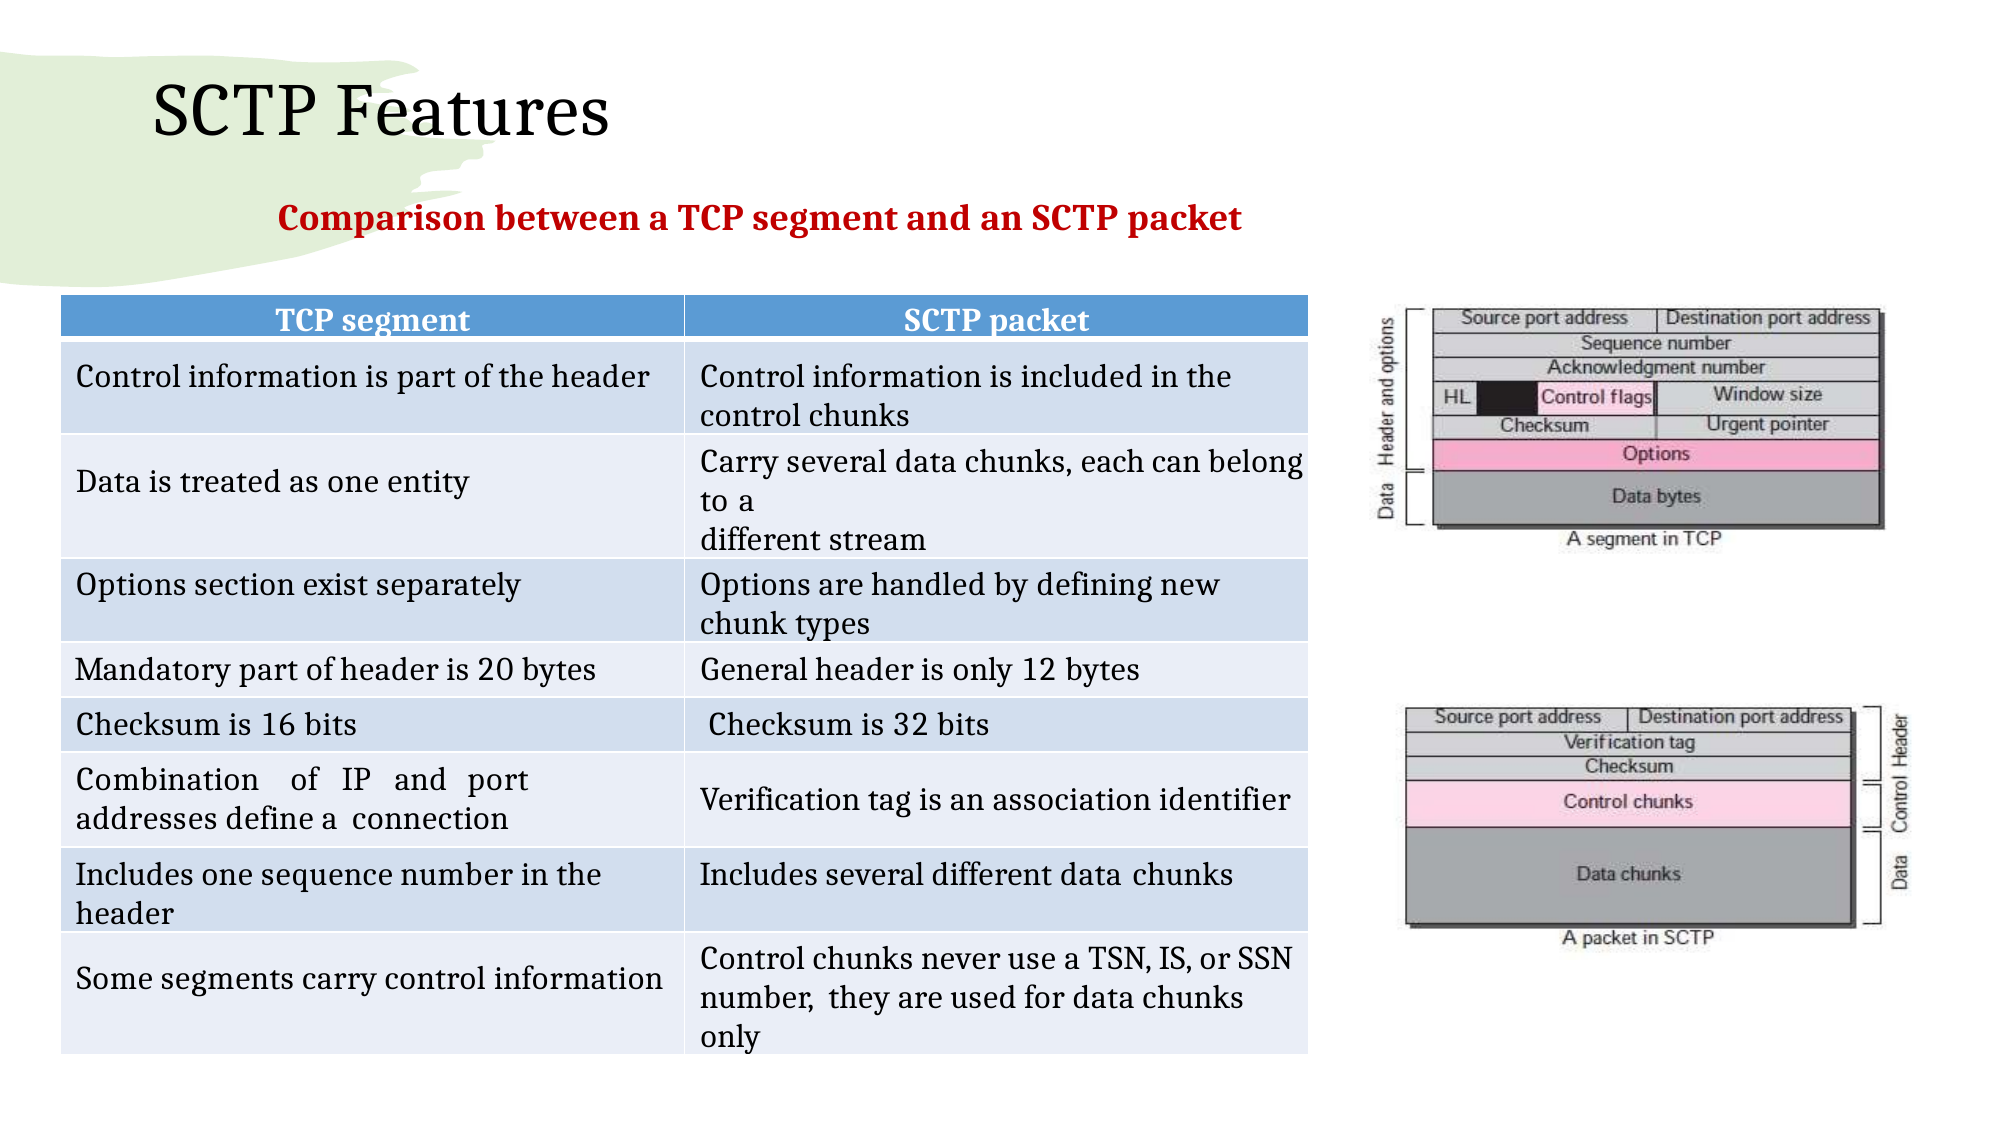

# SCTP Features
Comparison between a TCP segment and an SCTP packet
| TCP segment | SCTP packet |
| --- | --- |
| Control information is part of the header | Control information is included in the control chunks |
| Data is treated as one entity | Carry several data chunks, each can belong to a different stream |
| Options section exist separately | Options are handled by defining new chunk types |
| Mandatory part of header is 20 bytes | General header is only 12 bytes |
| Checksum is 16 bits | Checksum is 32 bits |
| Combination of IP and port addresses define a connection | Verification tag is an association identifier |
| Includes one sequence number in the header | Includes several different data chunks |
| Some segments carry control information | Control chunks never use a TSN, IS, or SSN number, they are used for data chunks only |